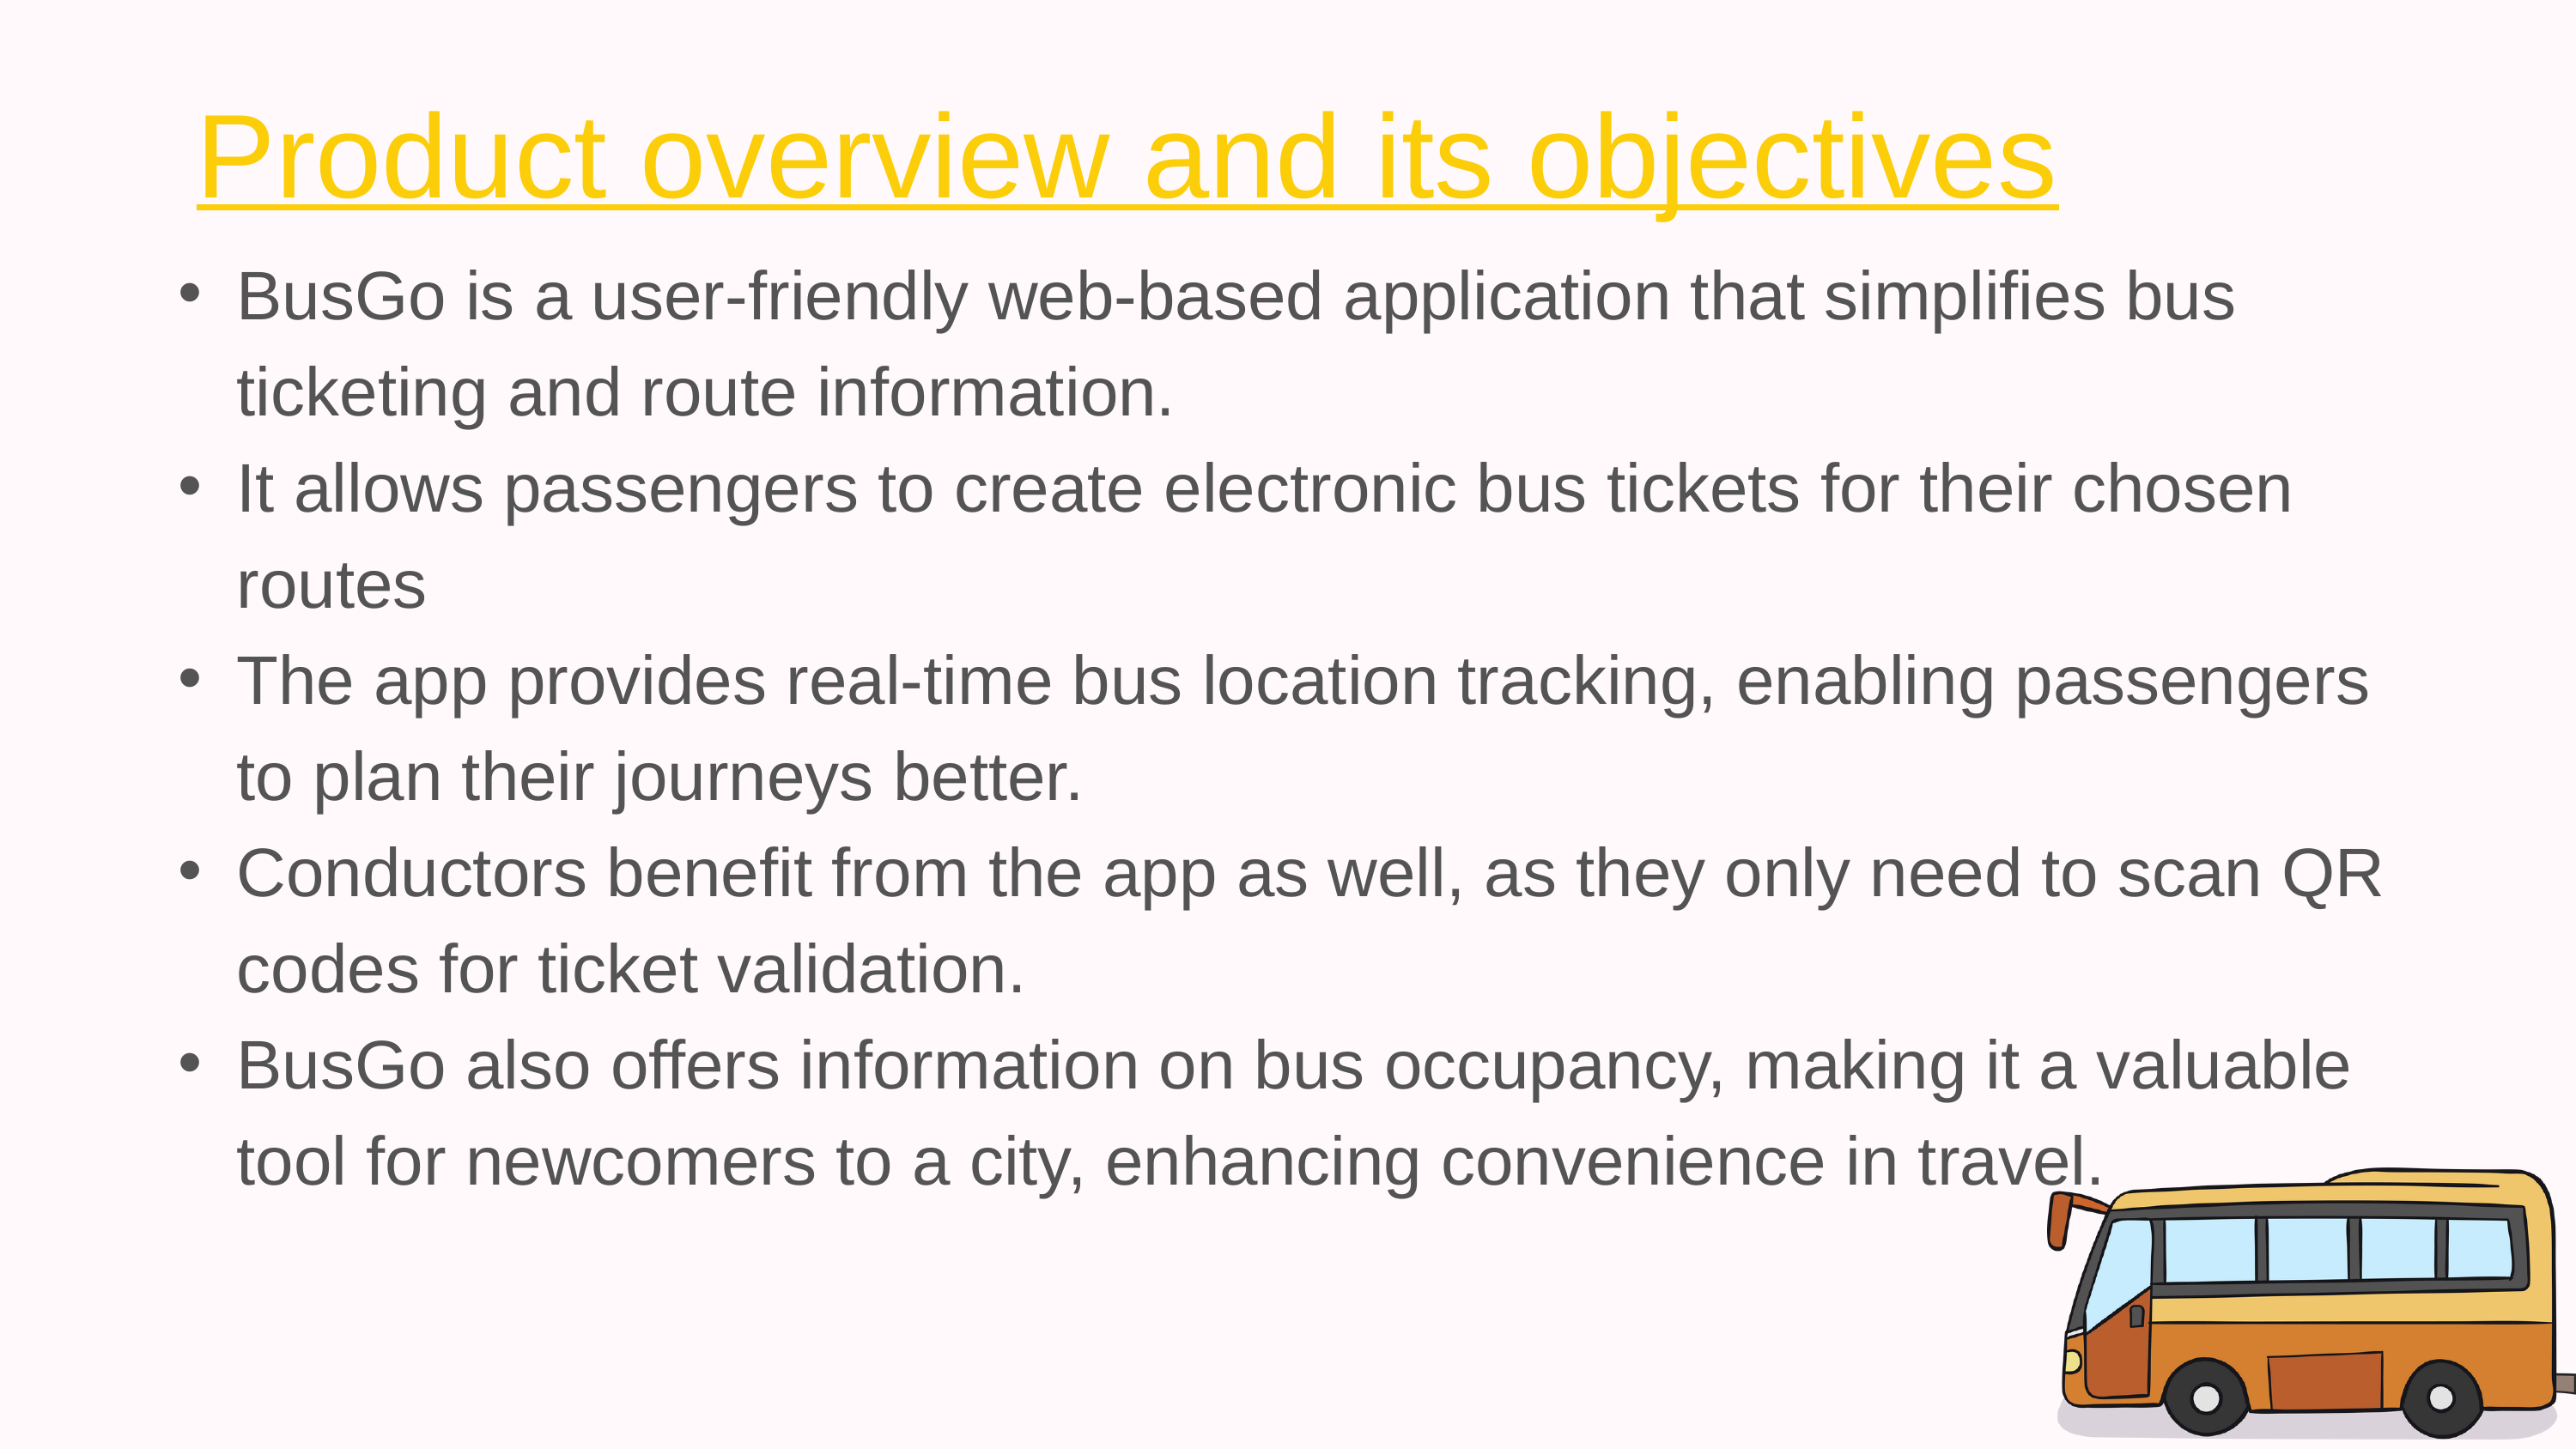

Product overview and its objectives
BusGo is a user-friendly web-based application that simplifies bus ticketing and route information.
It allows passengers to create electronic bus tickets for their chosen routes
The app provides real-time bus location tracking, enabling passengers to plan their journeys better.
Conductors benefit from the app as well, as they only need to scan QR codes for ticket validation.
BusGo also offers information on bus occupancy, making it a valuable tool for newcomers to a city, enhancing convenience in travel.